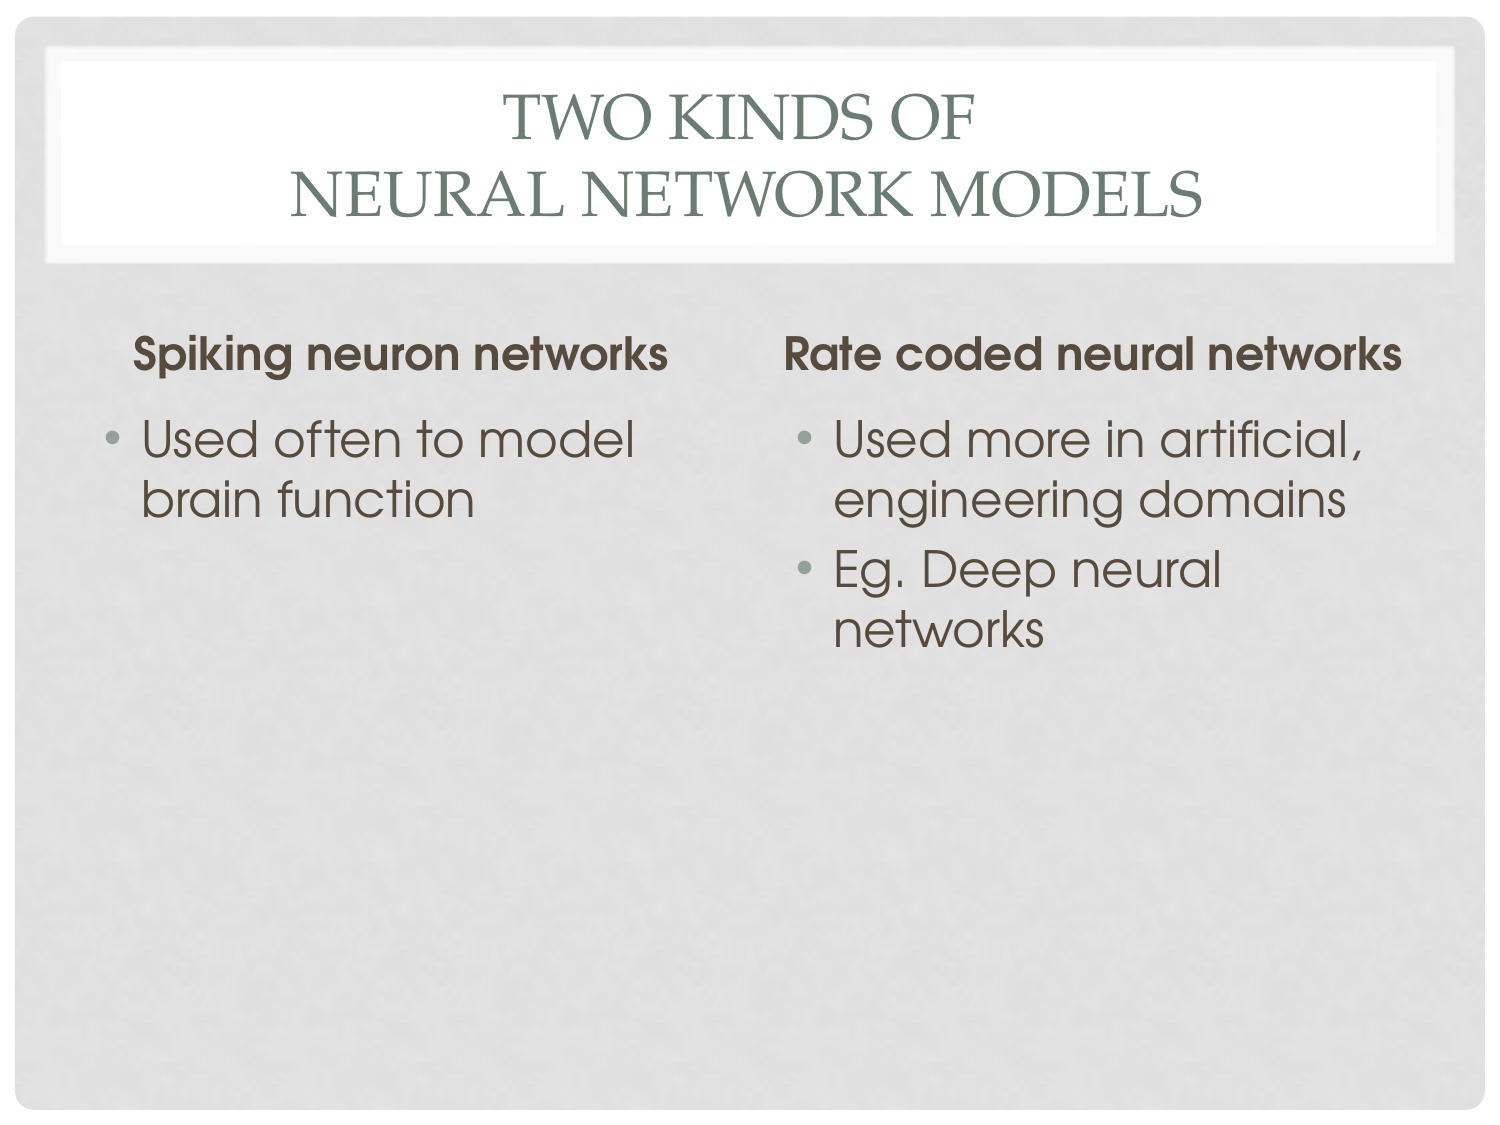

# Two Kinds of neural network models
Spiking neuron networks
Rate coded neural networks
Used often to model brain function
Used more in artificial, engineering domains
Eg. Deep neural networks